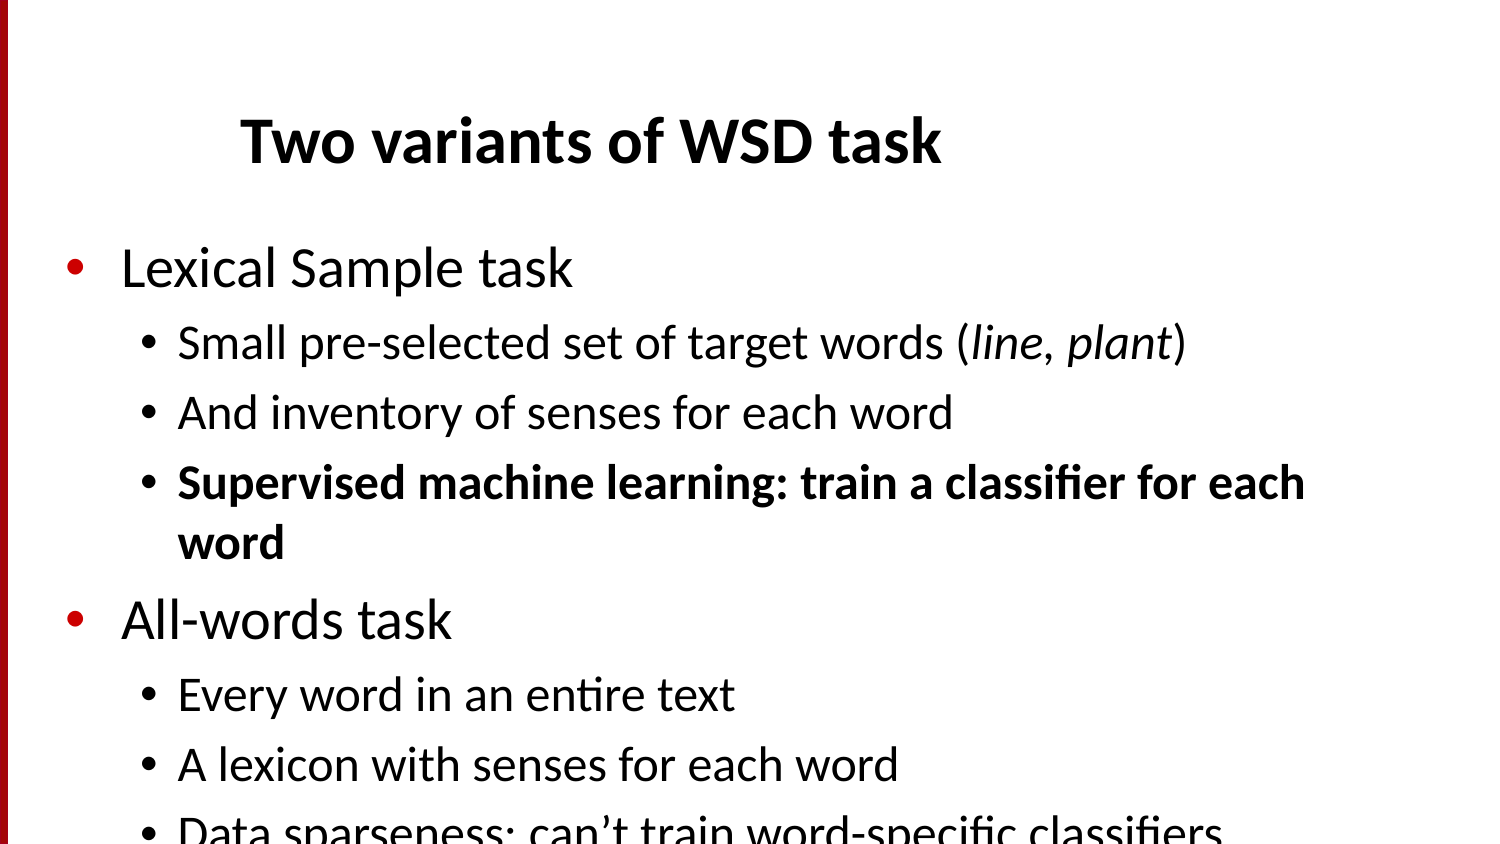

# Two variants of WSD task
Lexical Sample task
Small pre-selected set of target words (line, plant)
And inventory of senses for each word
Supervised machine learning: train a classifier for each word
All-words task
Every word in an entire text
A lexicon with senses for each word
Data sparseness: can’t train word-specific classifiers